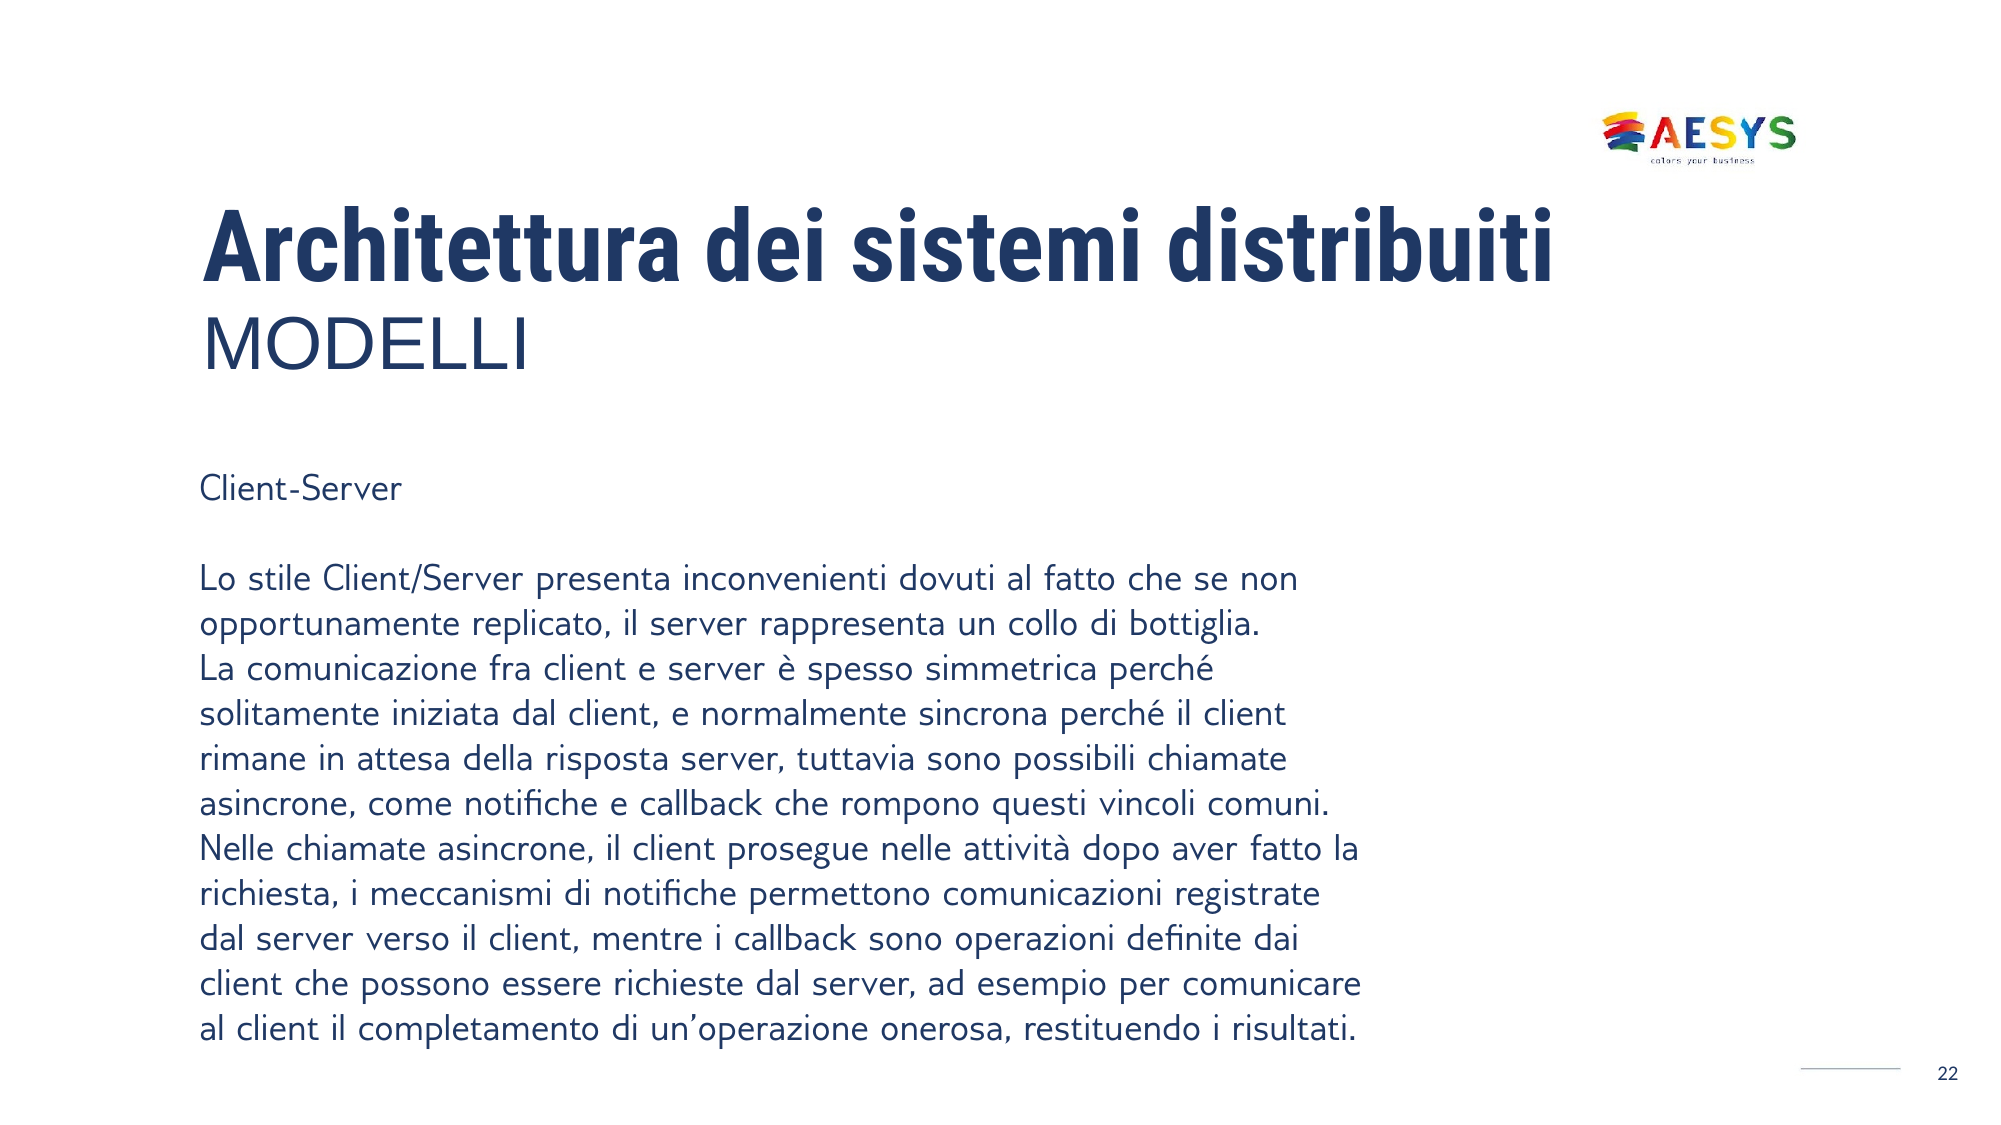

# Architettura dei sistemi distribuiti

MODELLI
Client-Server

Lo stile Client/Server presenta inconvenienti dovuti al fatto che se non opportunamente replicato, il server rappresenta un collo di bottiglia.
La comunicazione fra client e server è spesso simmetrica perché solitamente iniziata dal client, e normalmente sincrona perché il client rimane in attesa della risposta server, tuttavia sono possibili chiamate asincrone, come notifiche e callback che rompono questi vincoli comuni. Nelle chiamate asincrone, il client prosegue nelle attività dopo aver fatto la richiesta, i meccanismi di notifiche permettono comunicazioni registrate dal server verso il client, mentre i callback sono operazioni definite dai client che possono essere richieste dal server, ad esempio per comunicare al client il completamento di un’operazione onerosa, restituendo i risultati.

22